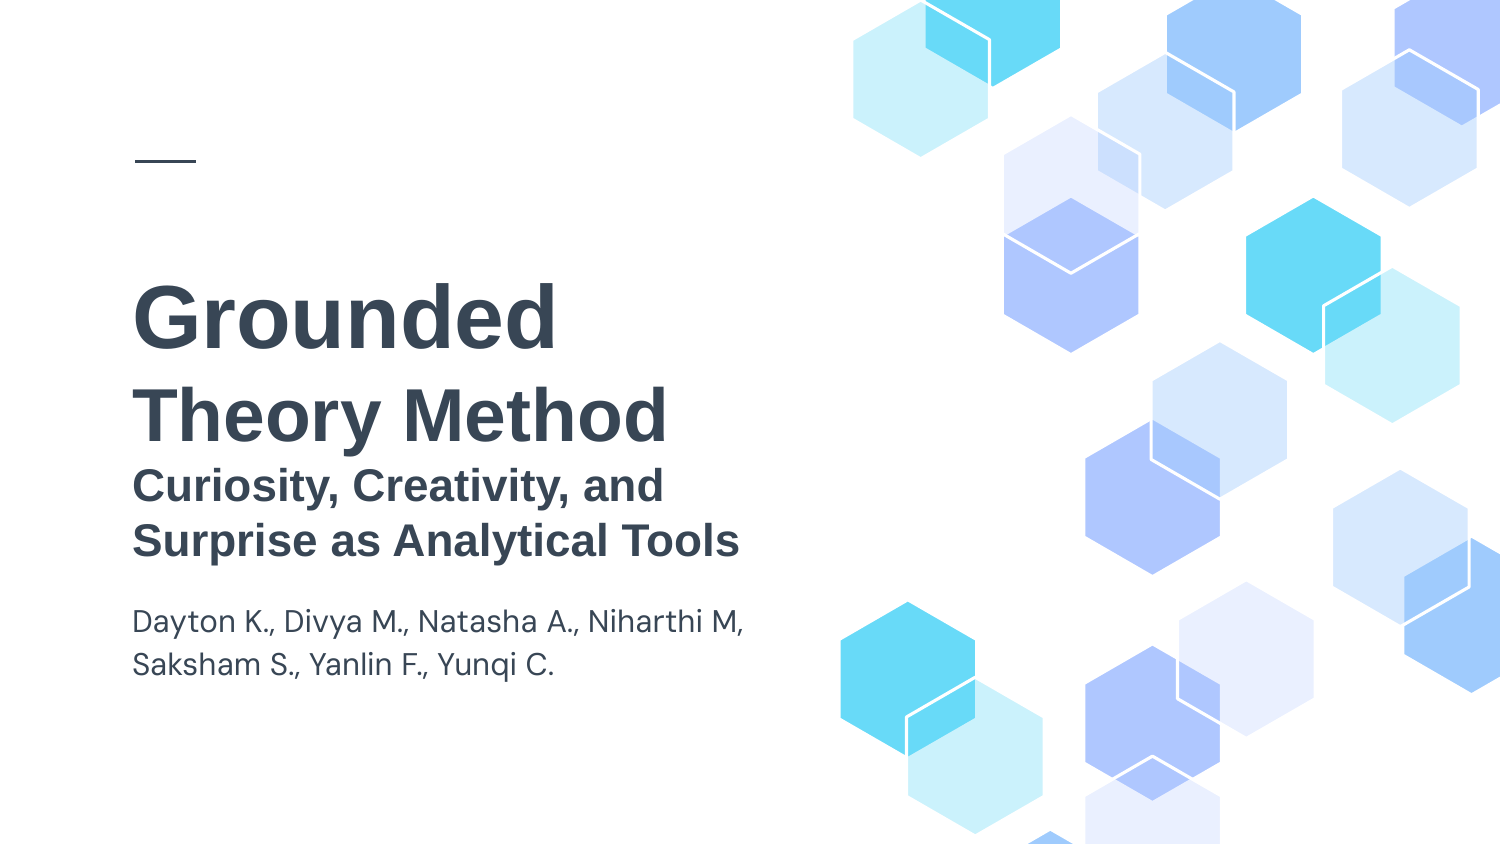

# Grounded
Theory Method
Curiosity, Creativity, and Surprise as Analytical Tools
Dayton K., Divya M., Natasha A., Niharthi M, Saksham S., Yanlin F., Yunqi C.